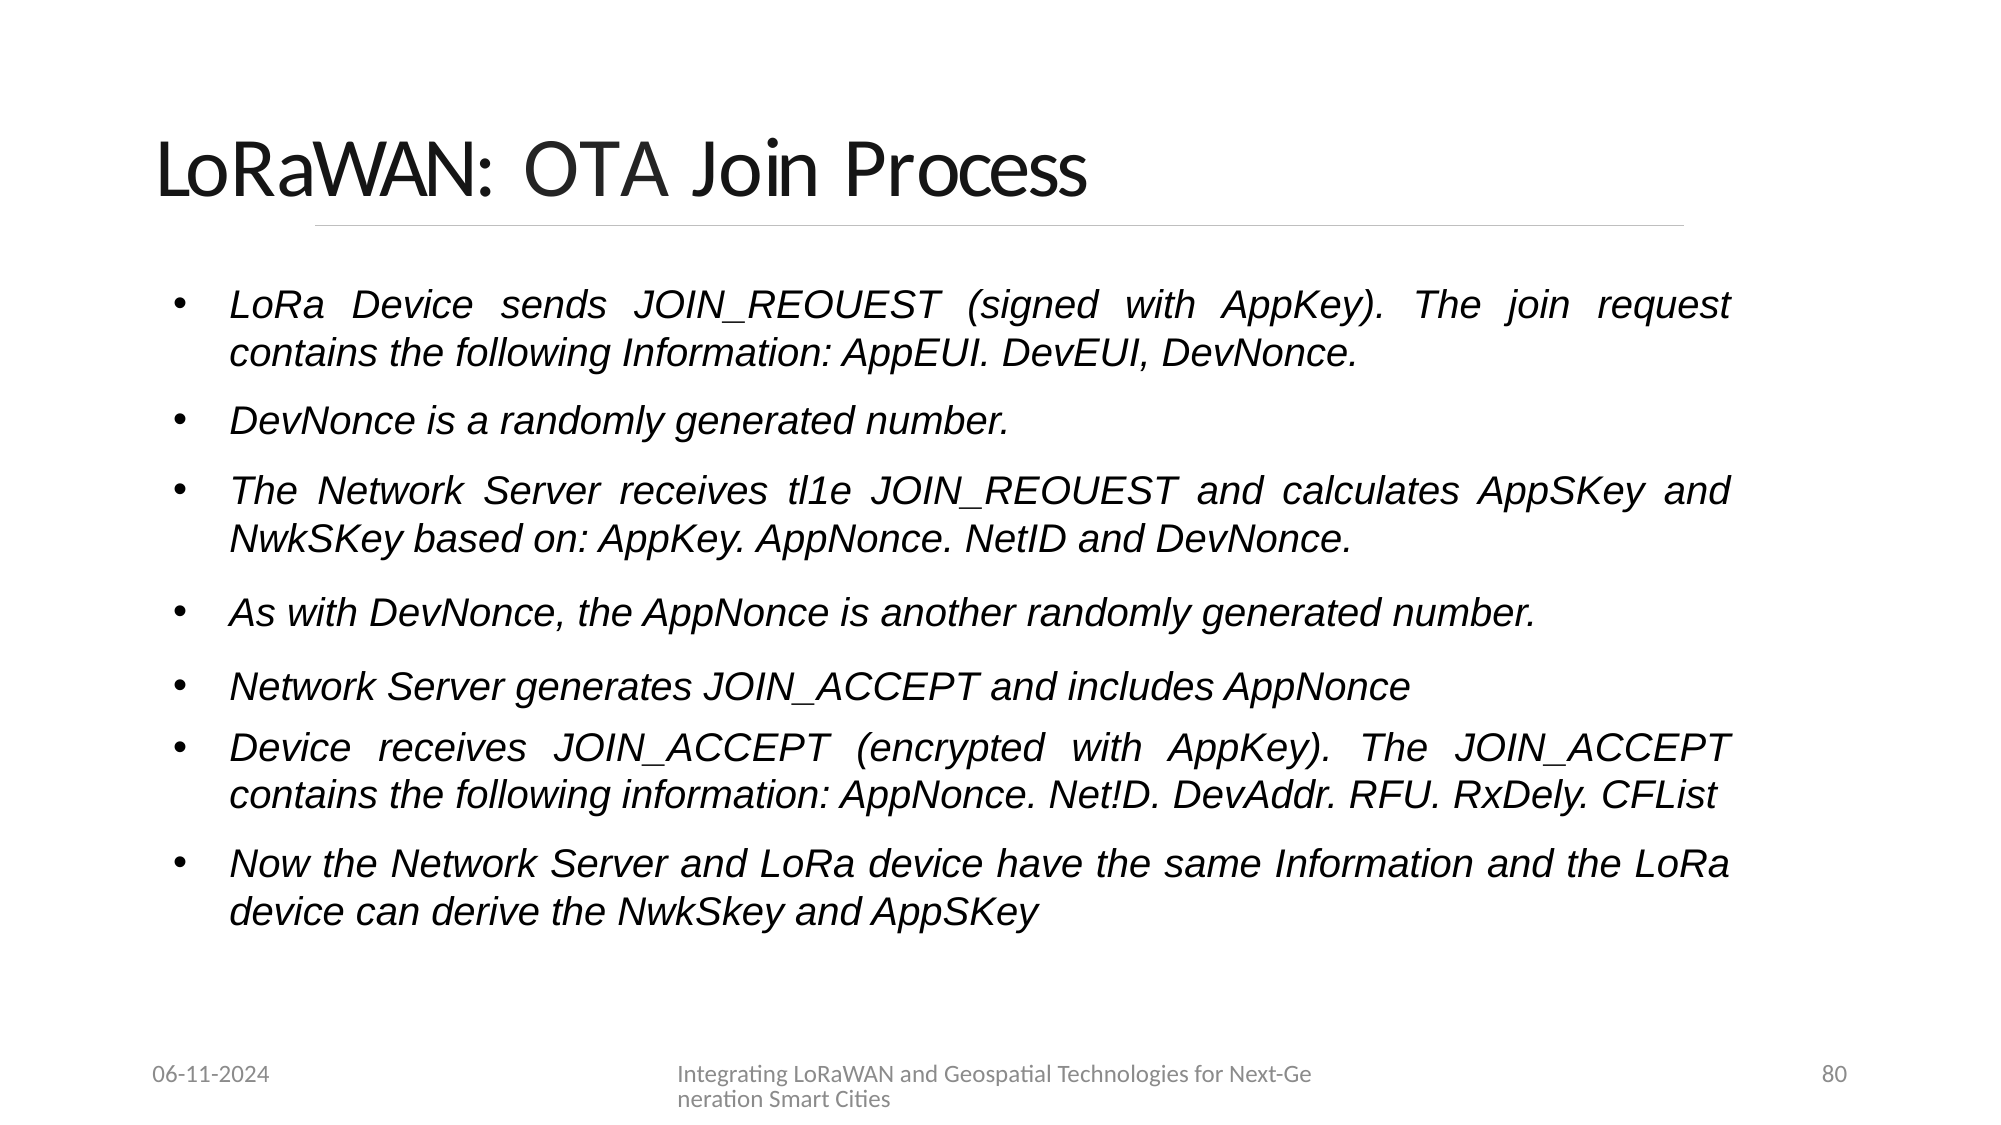

# LoRaWAN: OTA Join Process

LoRa Device sends JOIN_REOUEST (signed with AppKey). The join request contains the following Information: AppEUI. DevEUI, DevNonce.
DevNonce is a randomly generated number.
The Network Server receives tl1e JOIN_REOUEST and calculates AppSKey and NwkSKey based on: AppKey. AppNonce. NetID and DevNonce.
As with DevNonce, the AppNonce is another randomly generated number.
Network Server generates JOIN_ACCEPT and includes AppNonce
Device receives JOIN_ACCEPT (encrypted with AppKey). The JOIN_ACCEPT contains the following information: AppNonce. Net!D. DevAddr. RFU. RxDely. CFList
Now the Network Server and LoRa device have the same Information and the LoRa device can derive the NwkSkey and AppSKey
06-11-2024
Integrating LoRaWAN and Geospatial Technologies for Next-Generation Smart Cities
80